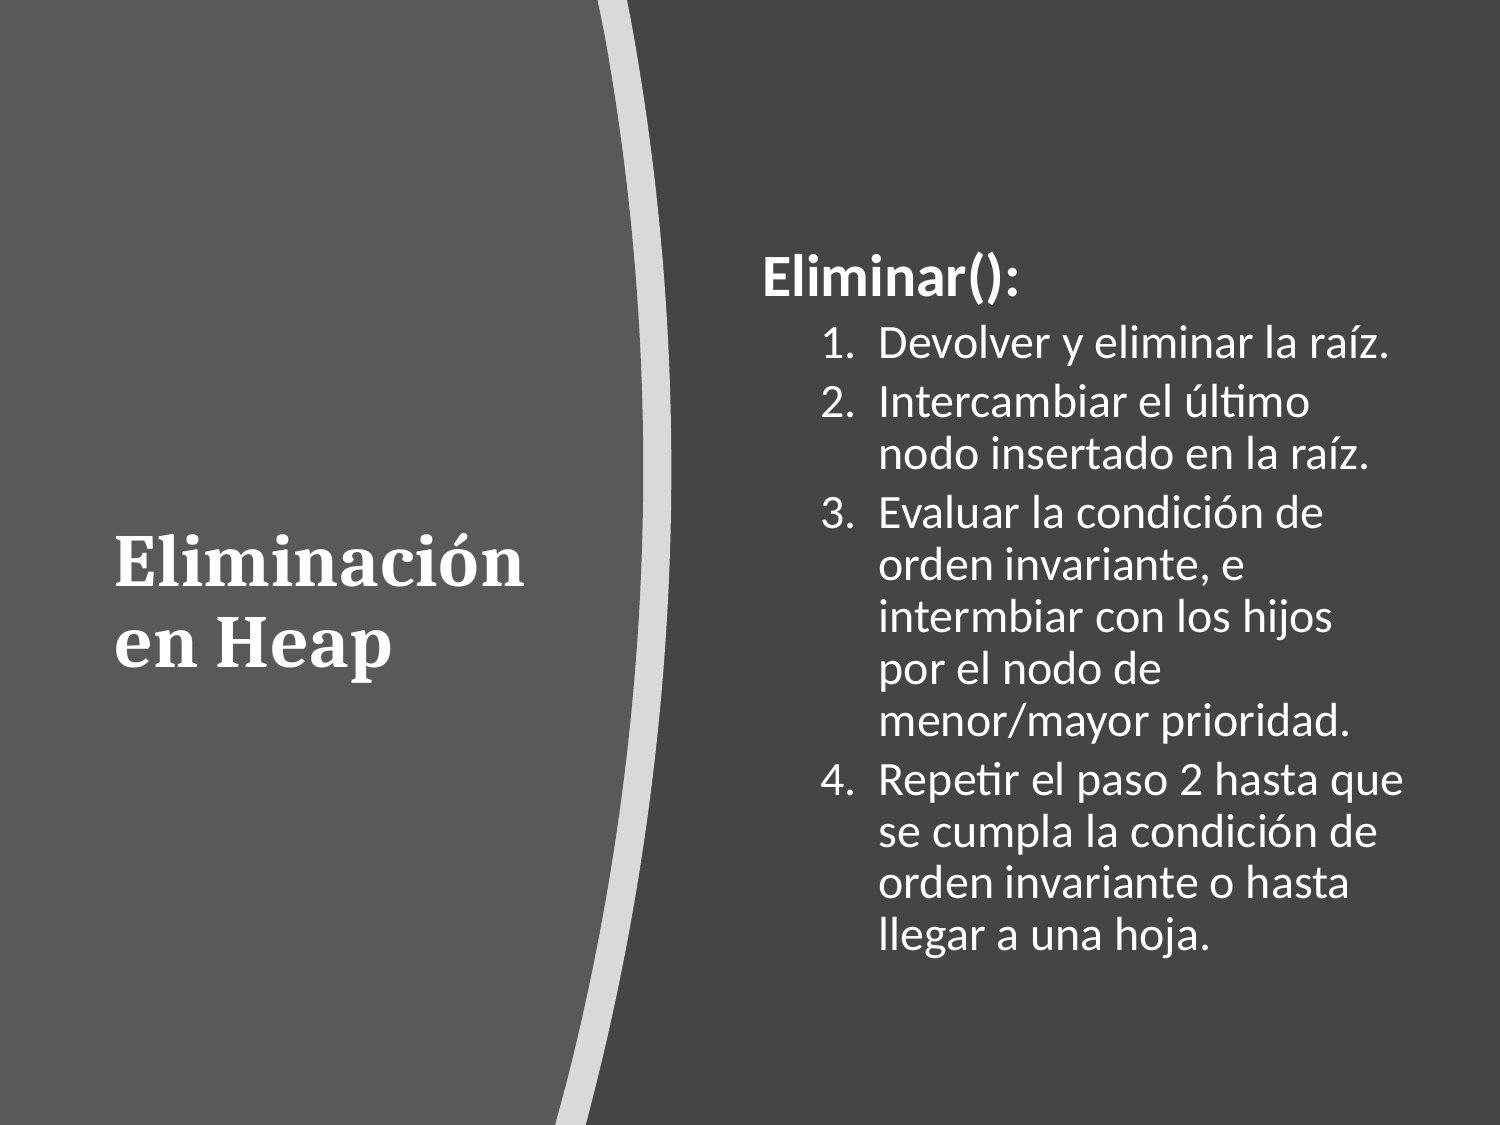

# Eliminación en Heap
Eliminar():
Devolver y eliminar la raíz.
Intercambiar el último nodo insertado en la raíz.
Evaluar la condición de orden invariante, e intermbiar con los hijos por el nodo de menor/mayor prioridad.
Repetir el paso 2 hasta que se cumpla la condición de orden invariante o hasta llegar a una hoja.